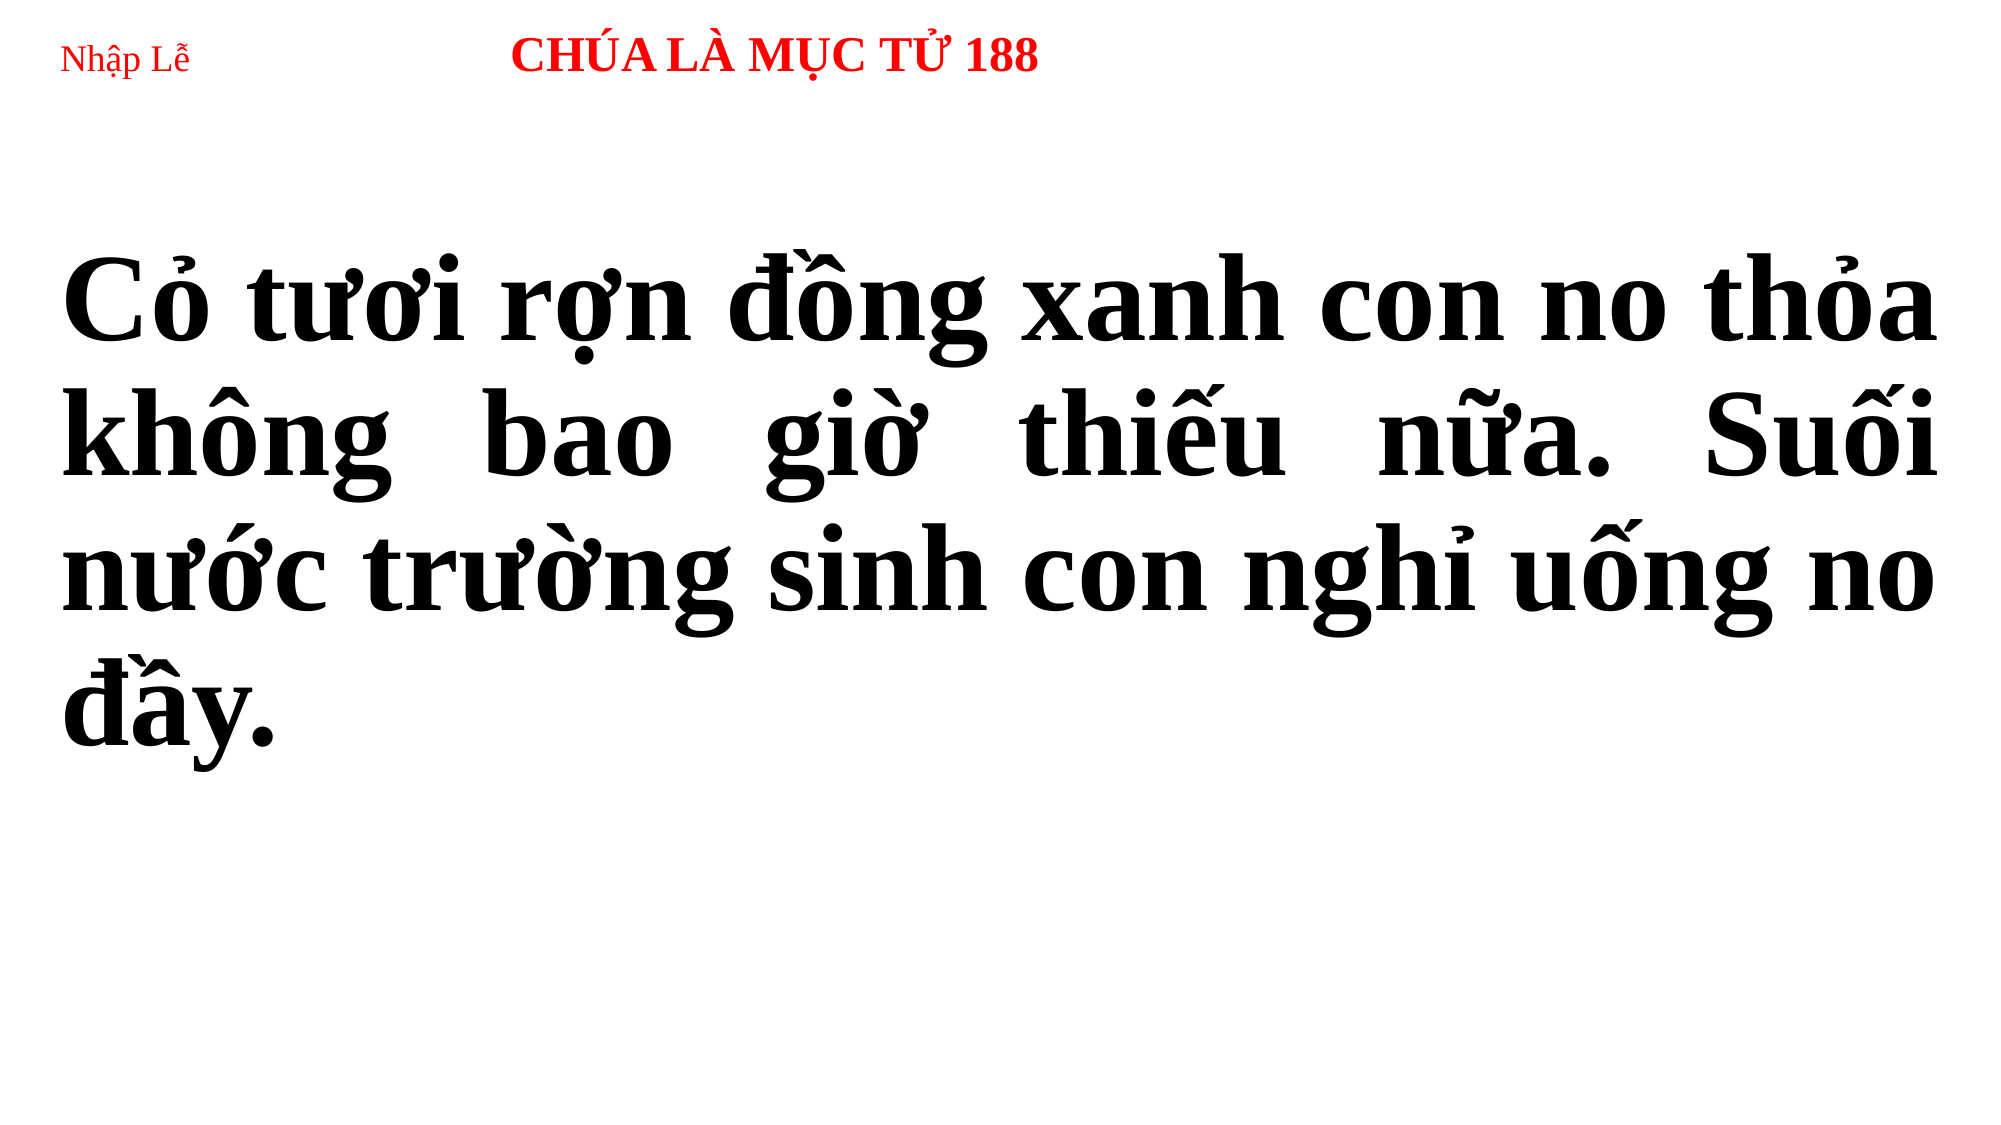

# Nhập Lễ                                 	CHÚA LÀ MỤC TỬ 188
Cỏ tươi rợn đồng xanh con no thỏa không bao giờ thiếu nữa. Suối nước trường sinh con nghỉ uống no đầy.